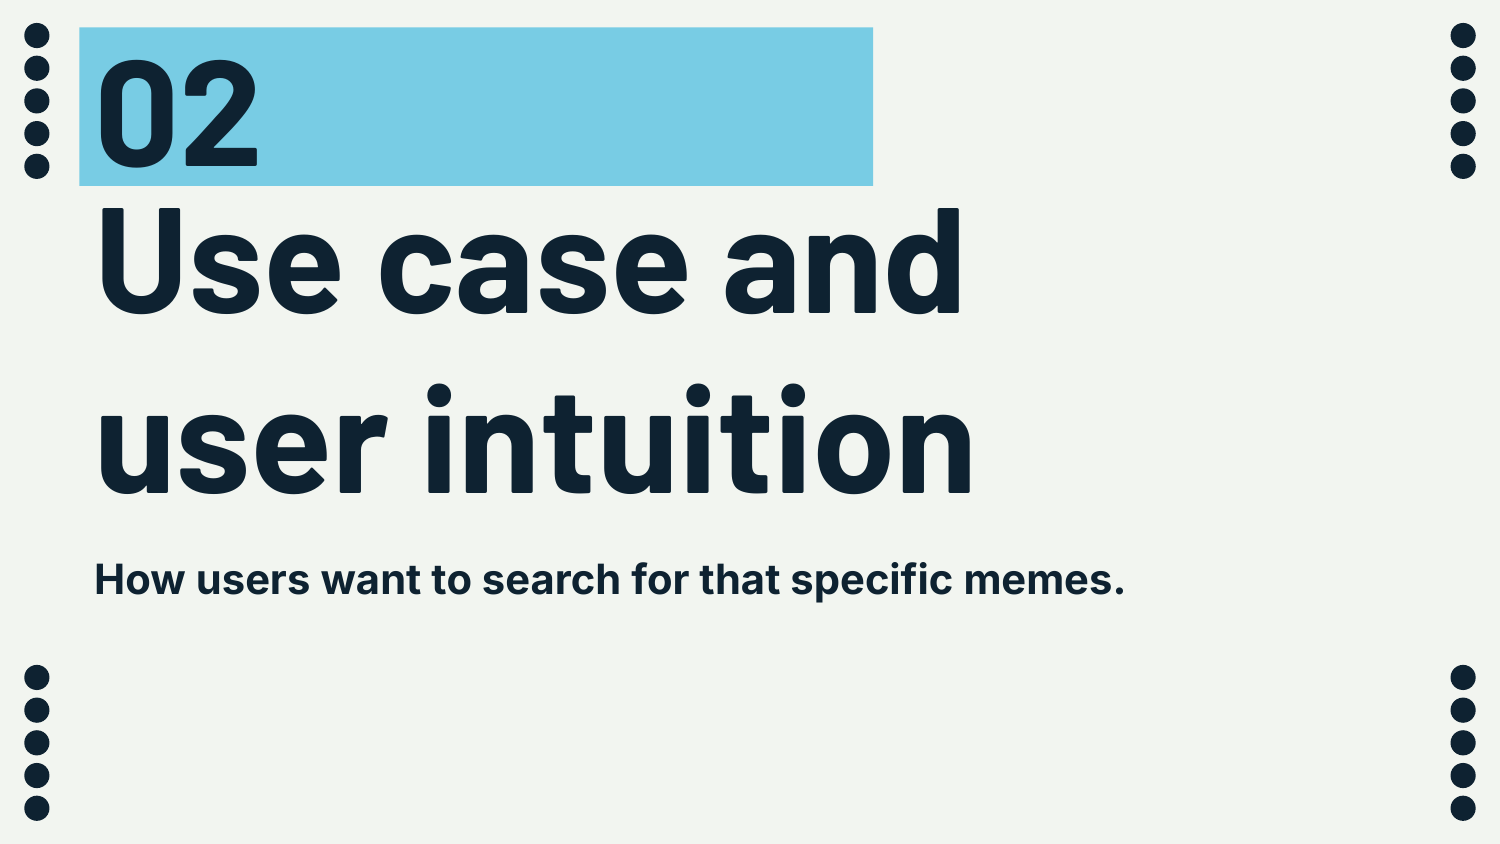

02
# Use case and user intuition
How users want to search for that specific memes.